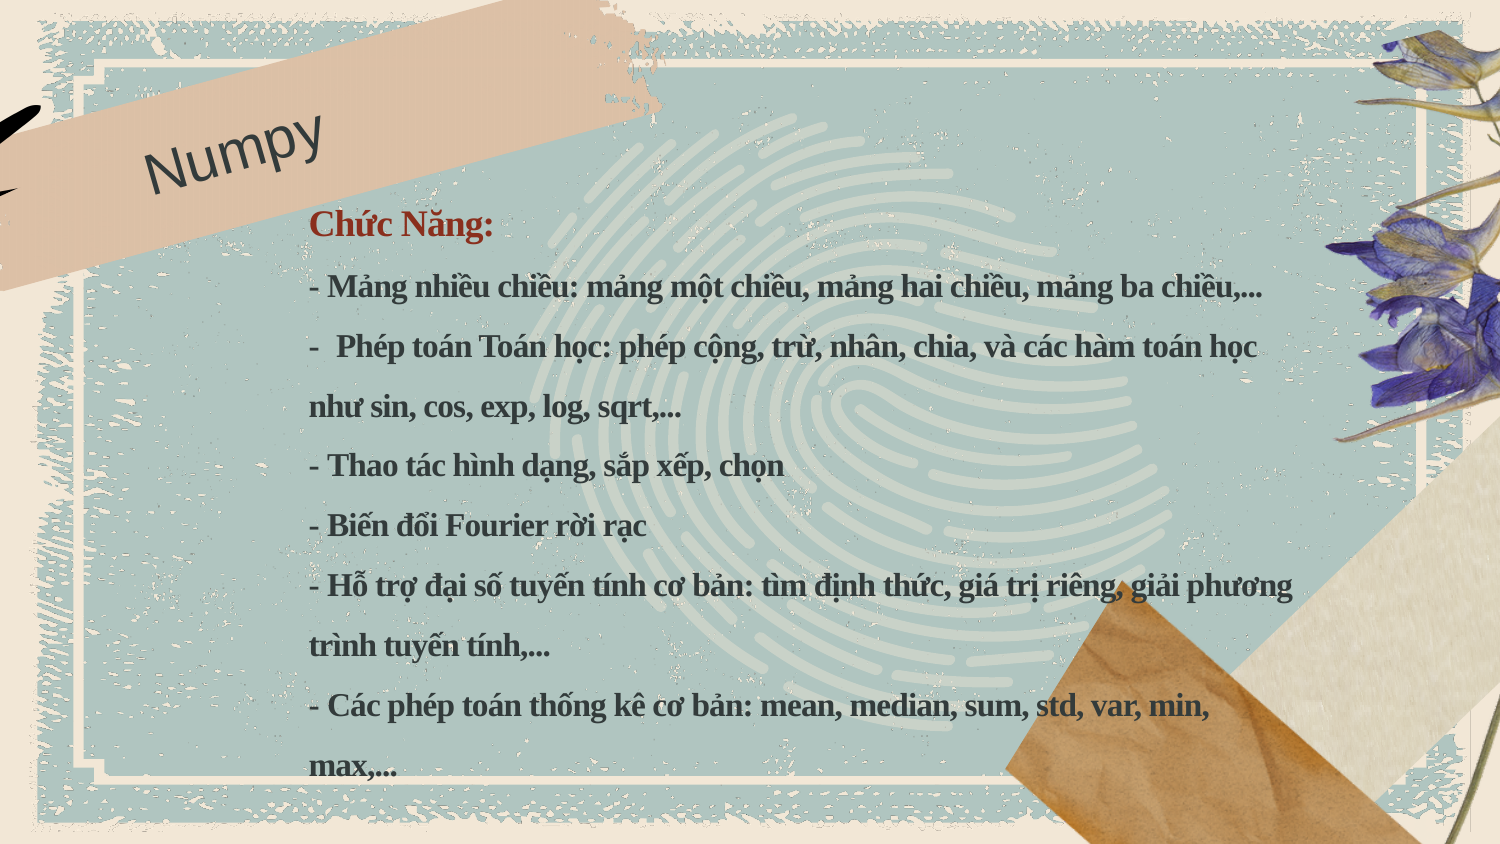

Numpy
Chức Năng:
- Mảng nhiều chiều: mảng một chiều, mảng hai chiều, mảng ba chiều,...
-  Phép toán Toán học: phép cộng, trừ, nhân, chia, và các hàm toán học như sin, cos, exp, log, sqrt,...
- Thao tác hình dạng, sắp xếp, chọn
- Biến đổi Fourier rời rạc
- Hỗ trợ đại số tuyến tính cơ bản: tìm định thức, giá trị riêng, giải phương trình tuyến tính,...
- Các phép toán thống kê cơ bản: mean, median, sum, std, var, min, max,...